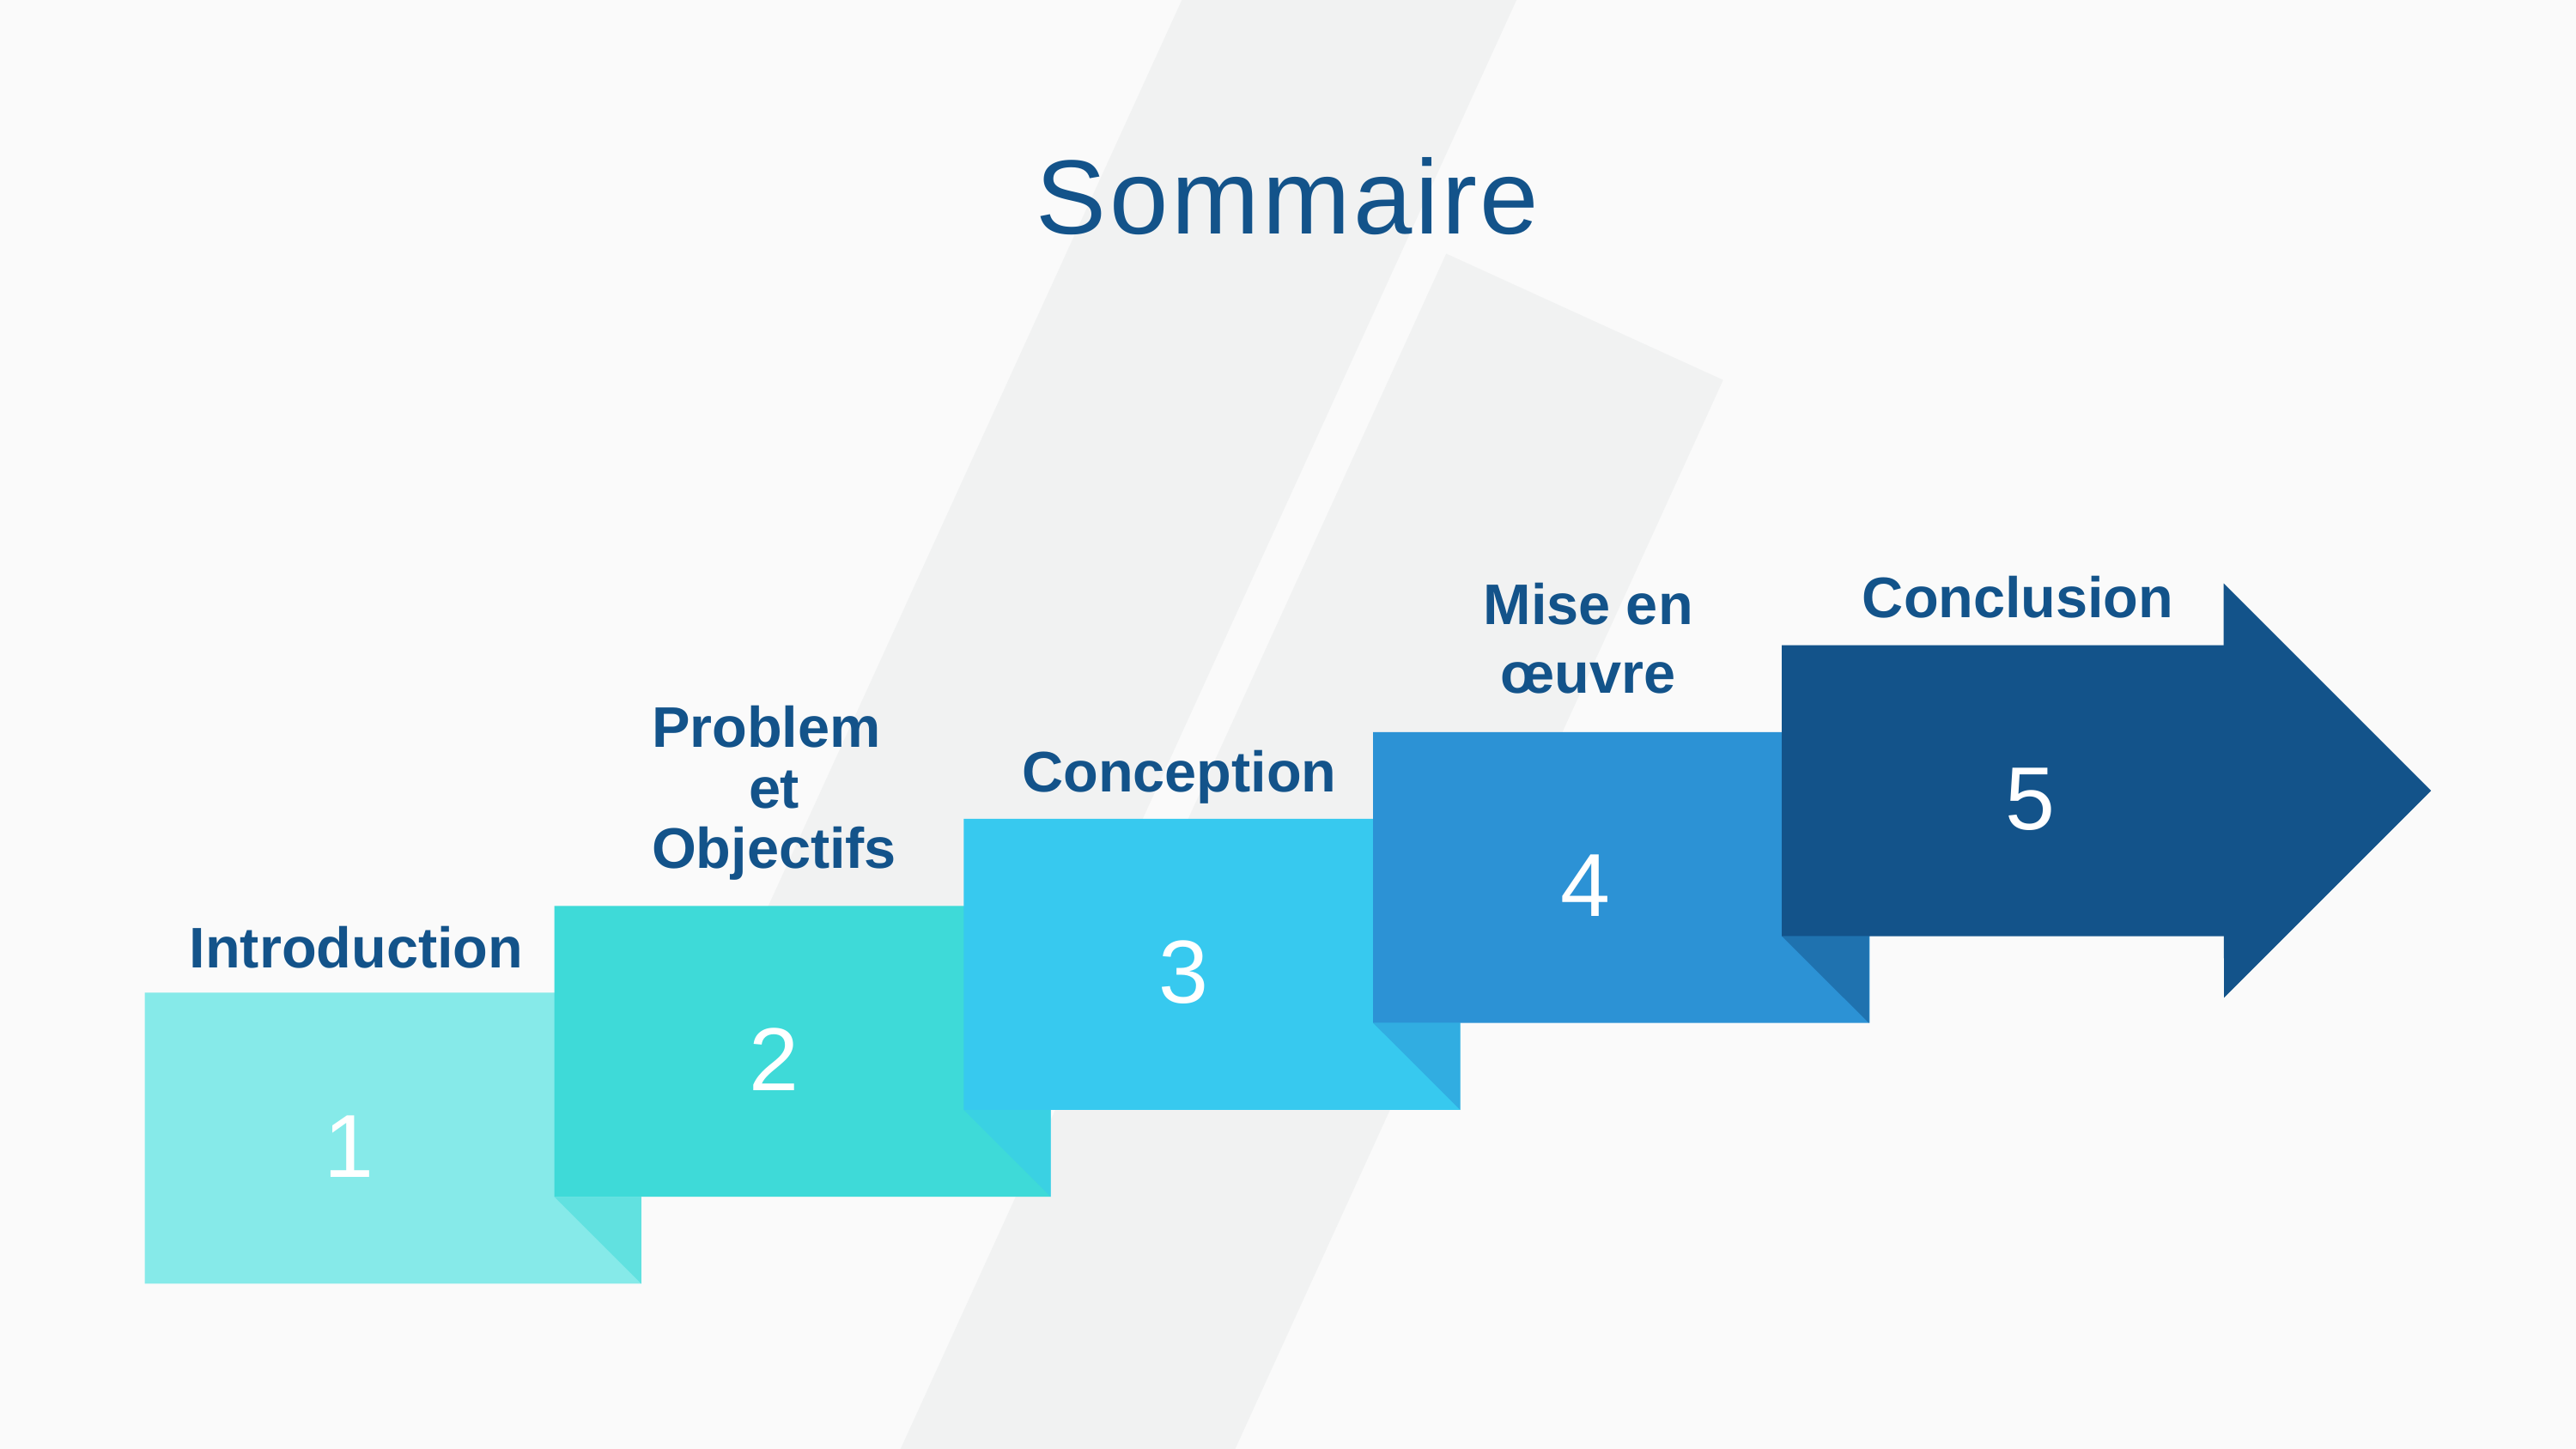

Sommaire

Conclusion
Mise en œuvre

Problem
et
Objectifs
5

Conception
4

3

Introduction

2

1